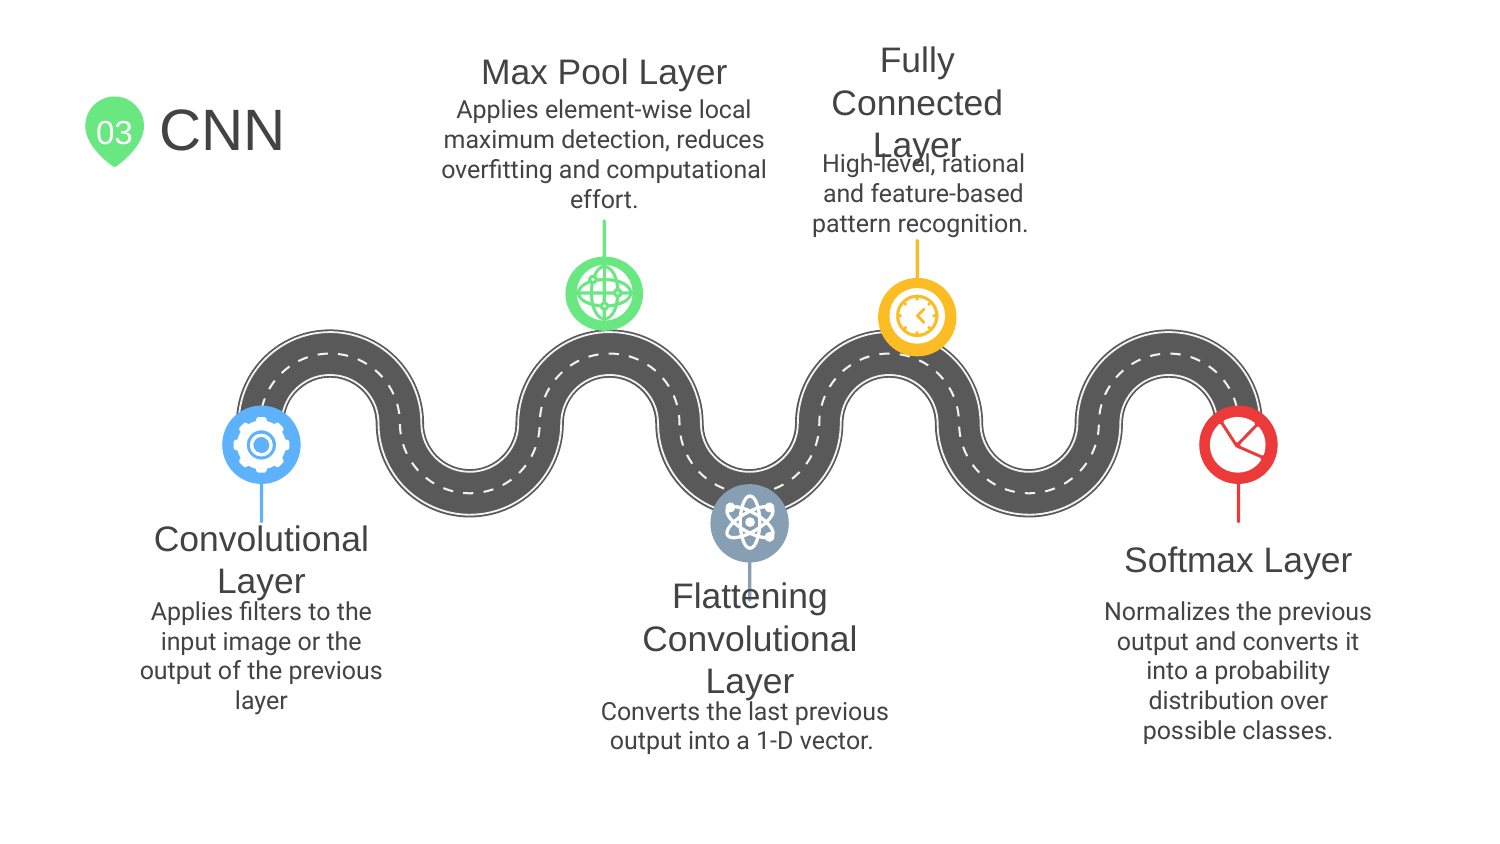

Max Pool Layer
Applies element-wise local maximum detection, reduces overfitting and computational effort.

Fully Connected Layer
High-level, rational and feature-based pattern recognition.

# CNN
03

Softmax Layer
Normalizes the previous output and converts it into a probability distribution over possible classes.

Flattening Convolutional Layer
Converts the last previous output into a 1-D vector.
Convolutional Layer
Applies filters to the input image or the output of the previous layer